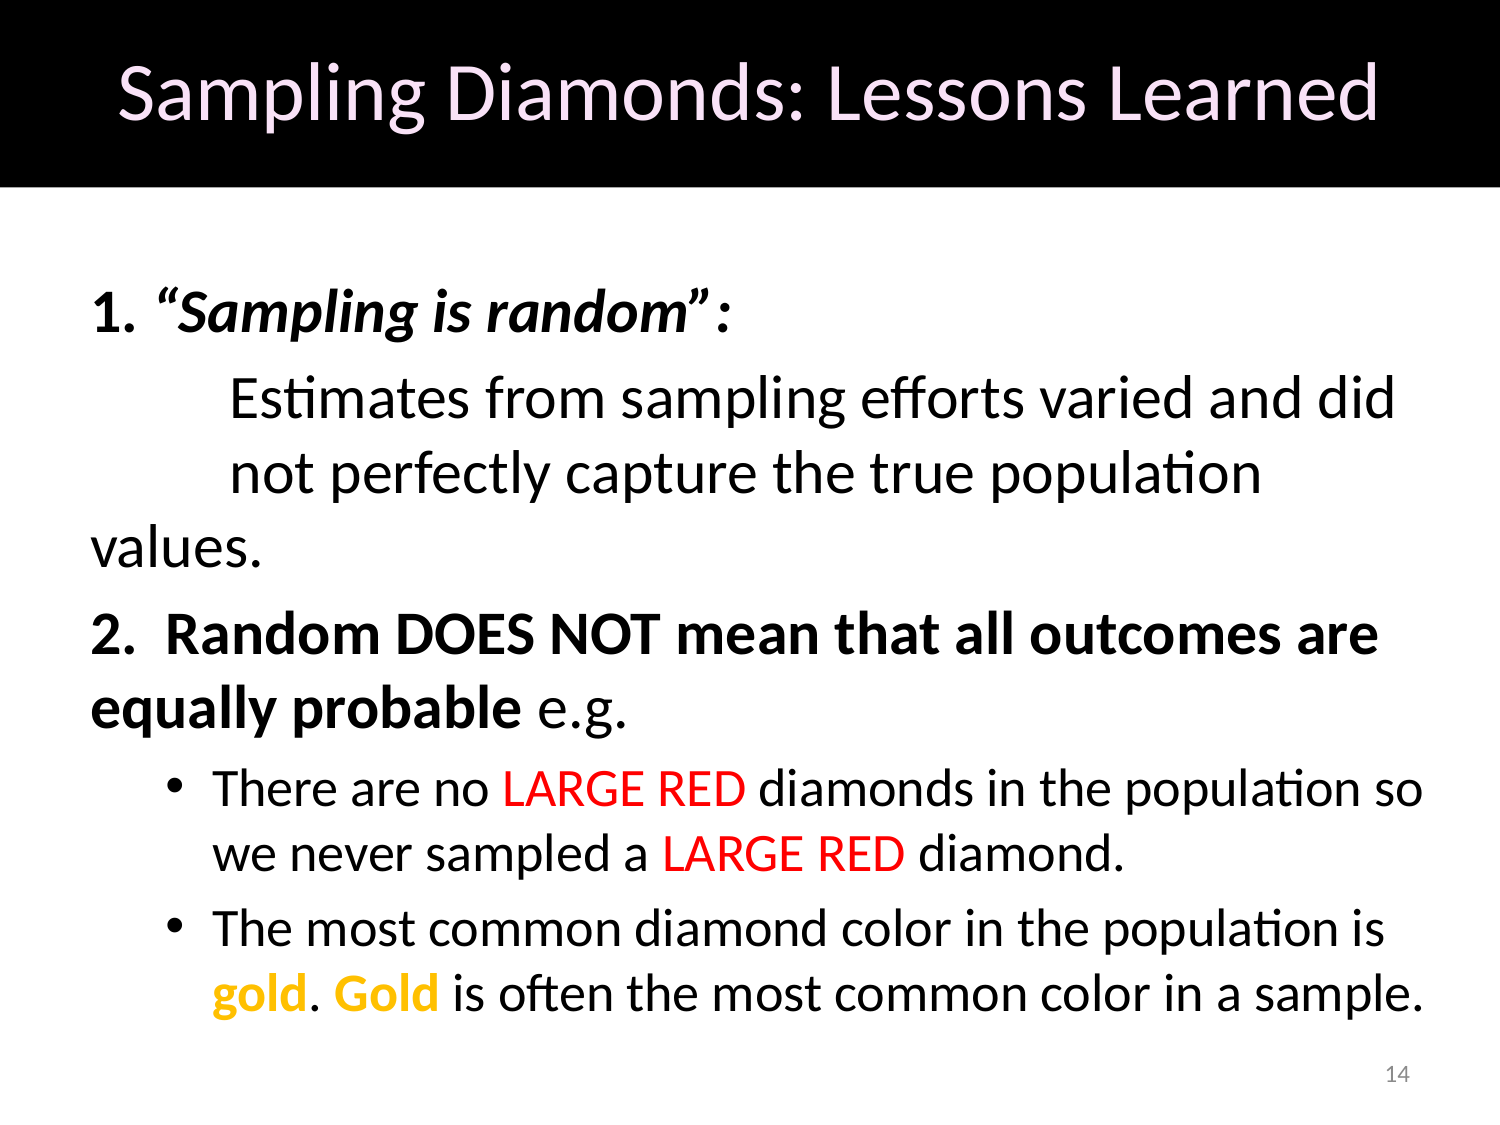

# Sampling Diamonds: Lessons Learned
1. “Sampling is random”:
	Estimates from sampling efforts varied and did 	not perfectly capture the true population values.
2.  Random DOES NOT mean that all outcomes are equally probable e.g.
There are no LARGE RED diamonds in the population so we never sampled a LARGE RED diamond.
The most common diamond color in the population is gold. Gold is often the most common color in a sample.
14